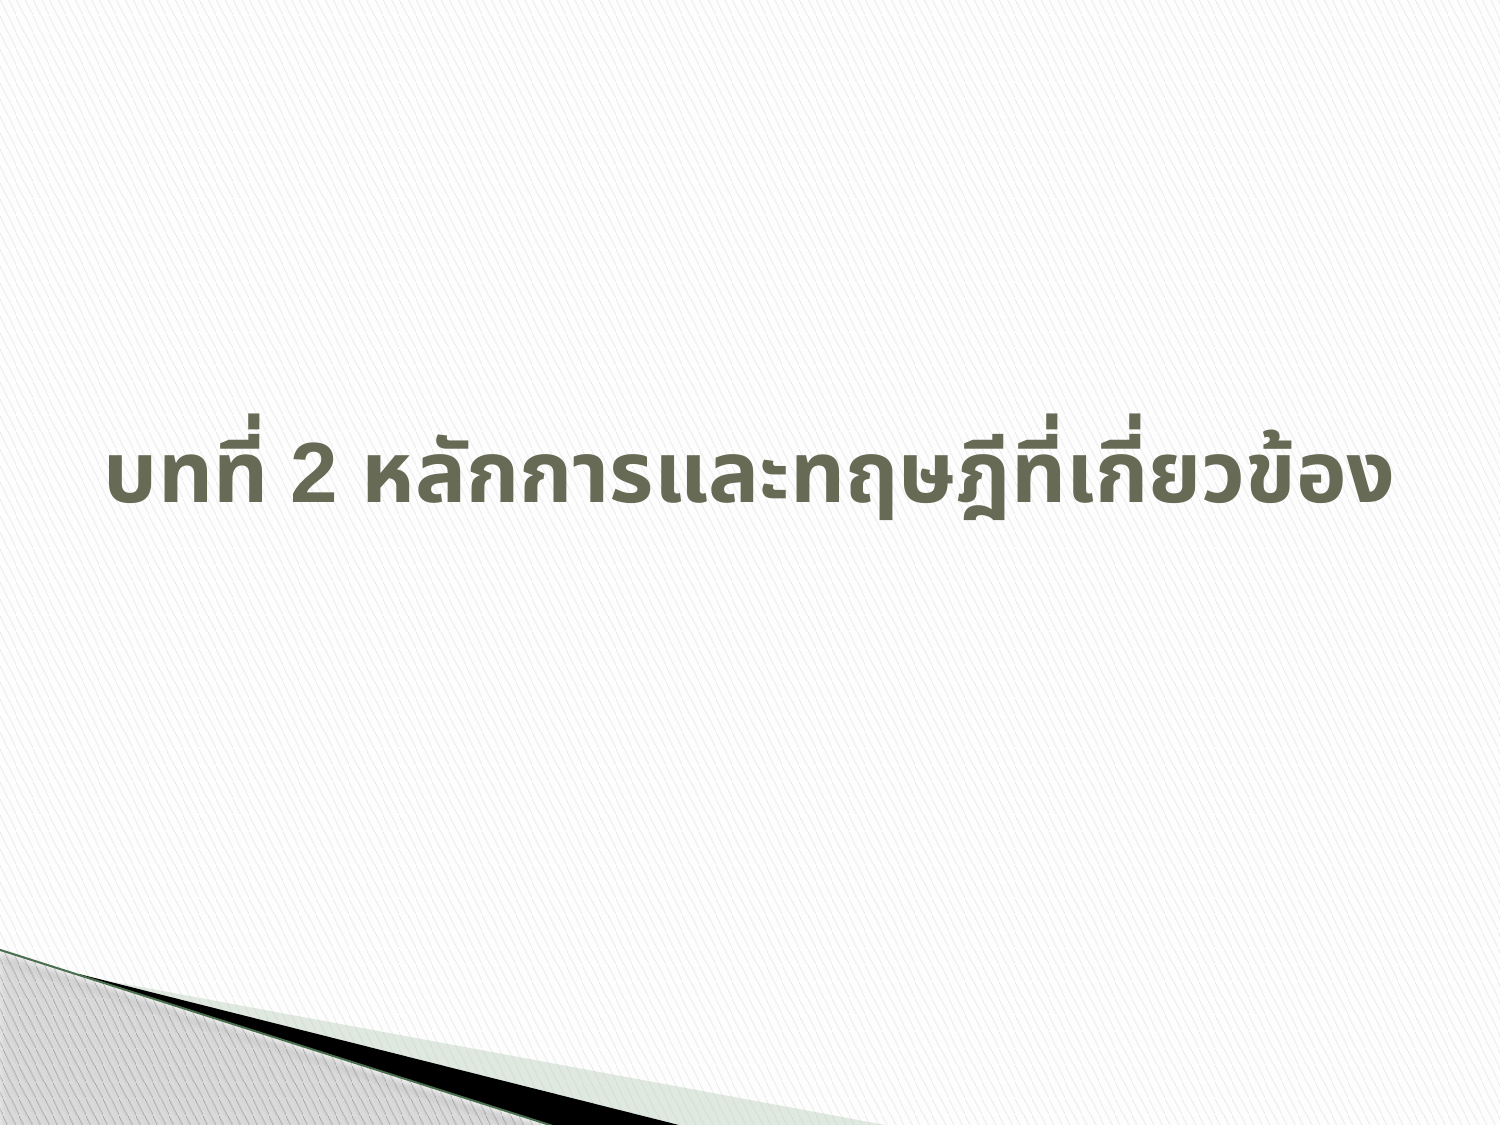

# บทที่ 2 หลักการและทฤษฎีที่เกี่ยวข้อง